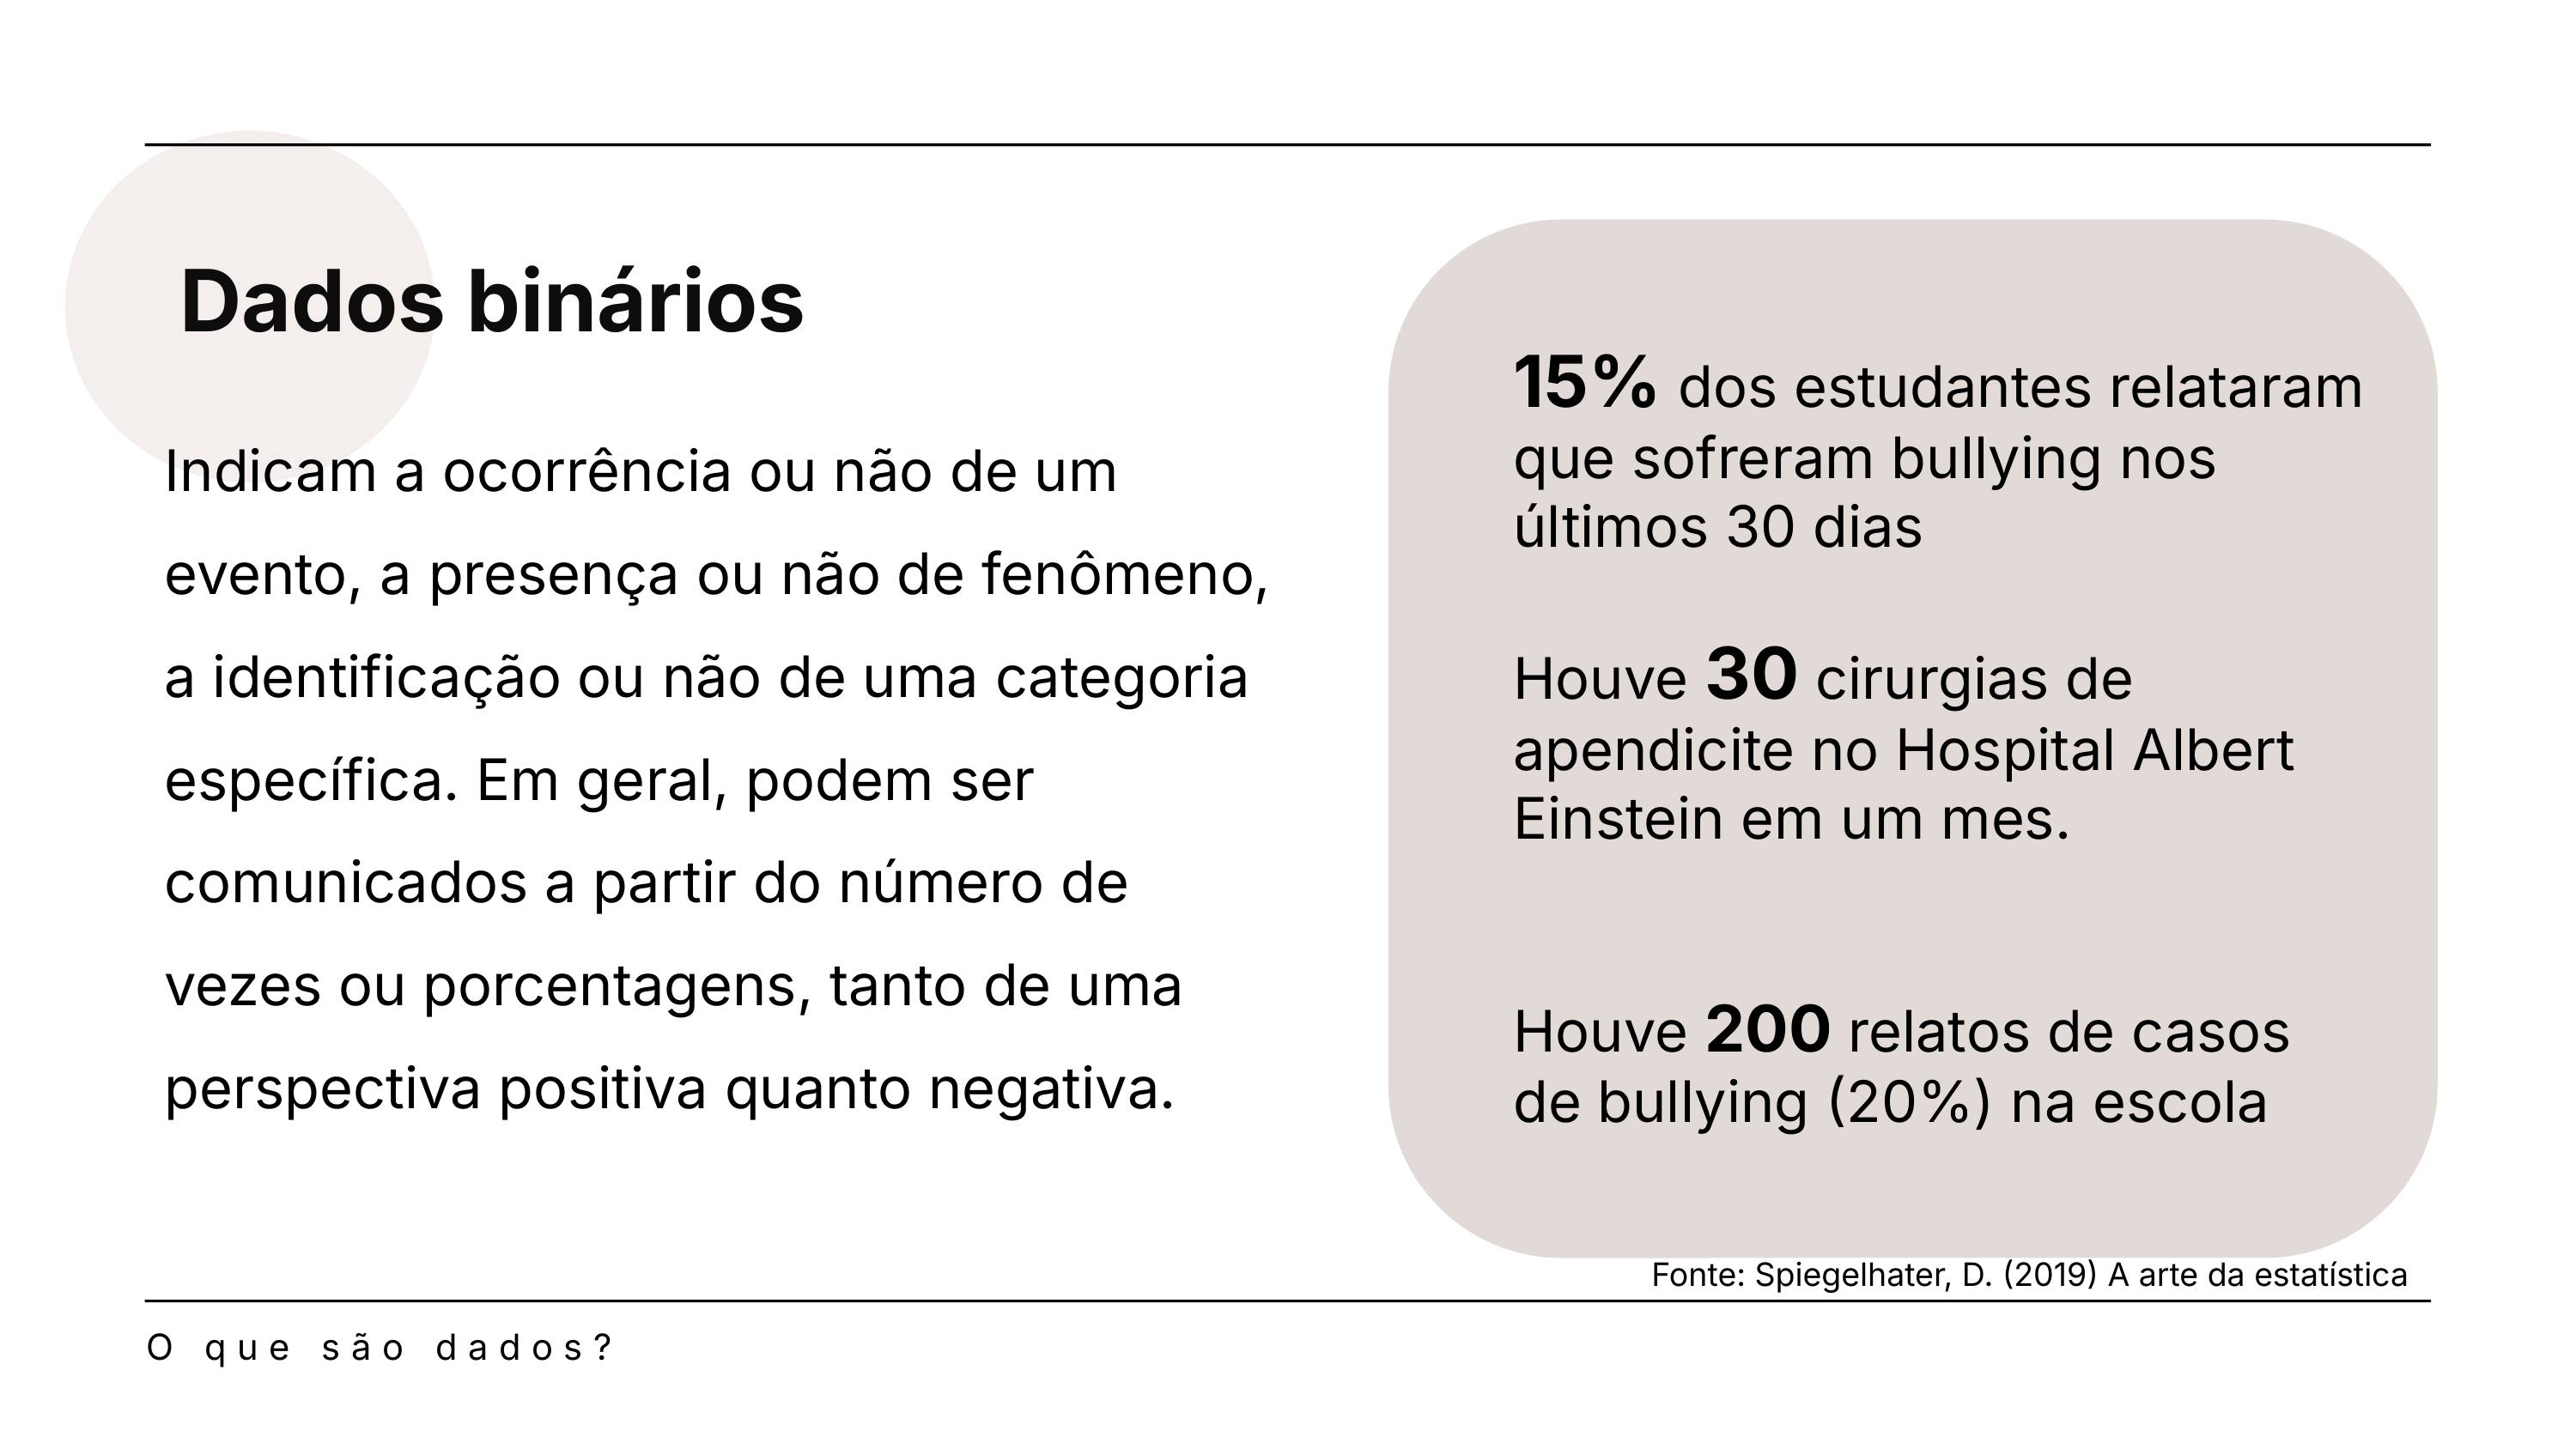

Dados binários
15% dos estudantes relataram que sofreram bullying nos últimos 30 dias

Houve 30 cirurgias de apendicite no Hospital Albert Einstein em um mes.

Houve 200 relatos de casos de bullying (20%) na escola
Indicam a ocorrência ou não de um evento, a presença ou não de fenômeno, a identificação ou não de uma categoria específica. Em geral, podem ser comunicados a partir do número de vezes ou porcentagens, tanto de uma perspectiva positiva quanto negativa.
Fonte: Spiegelhater, D. (2019) A arte da estatística

O que são dados?